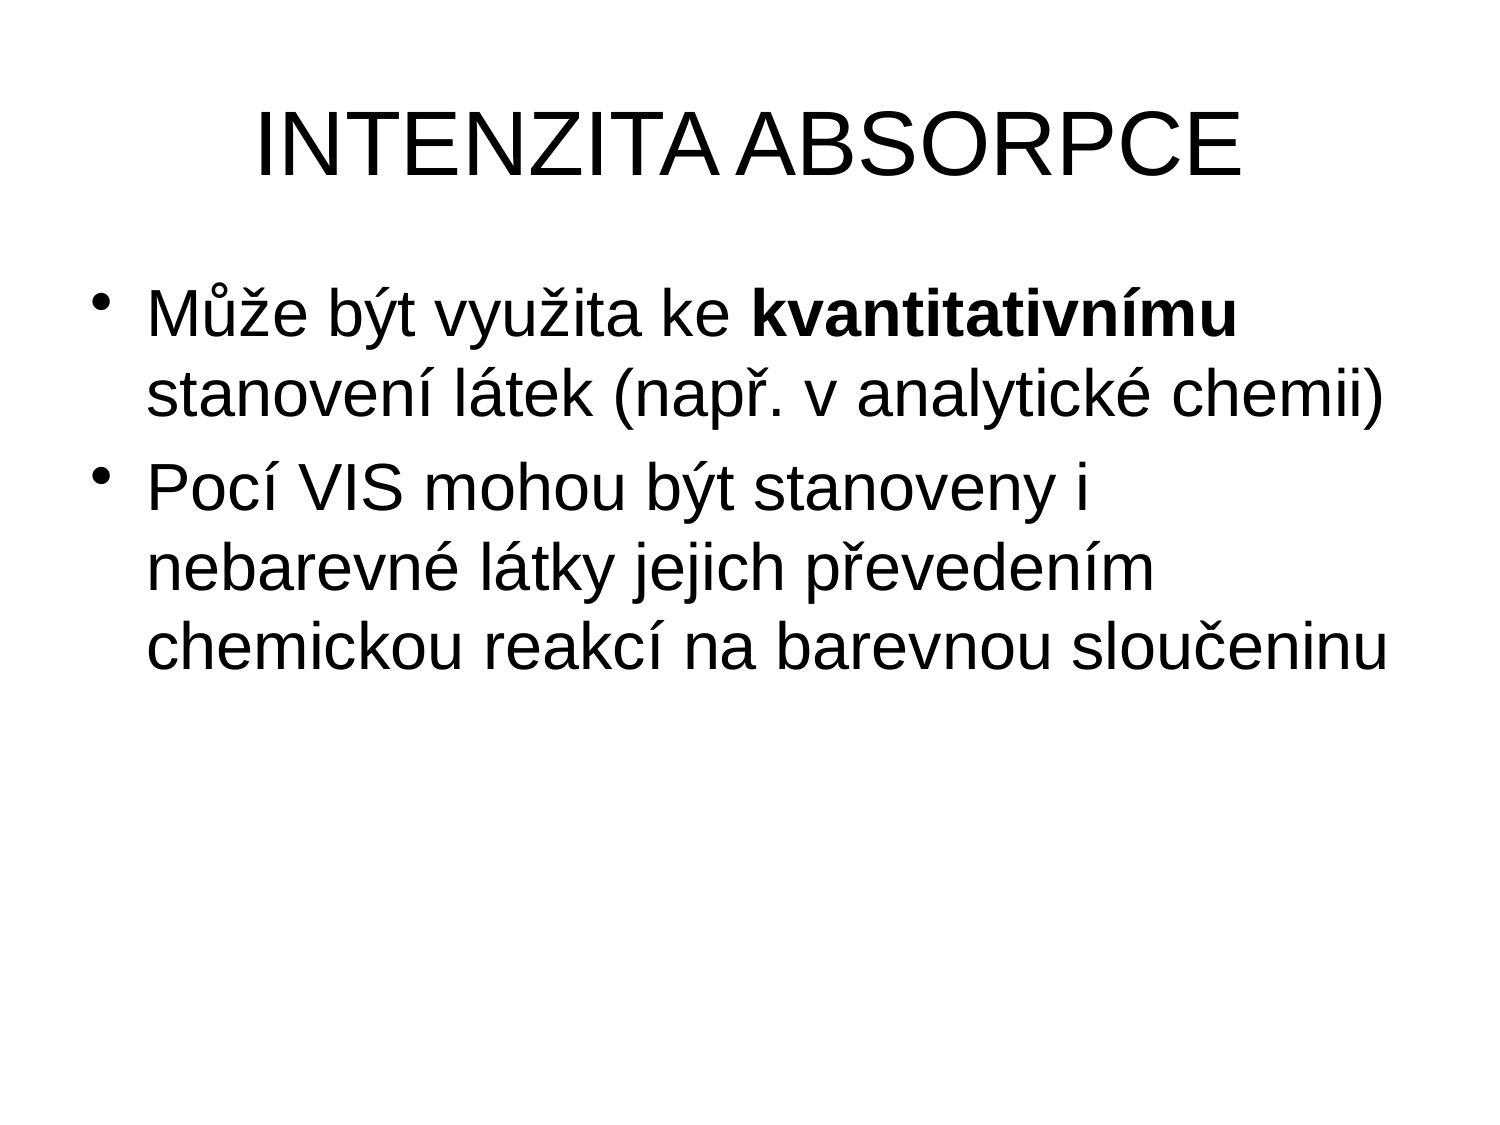

# INTENZITA ABSORPCE
Může být využita ke kvantitativnímu stanovení látek (např. v analytické chemii)
Pocí VIS mohou být stanoveny i nebarevné látky jejich převedením chemickou reakcí na barevnou sloučeninu